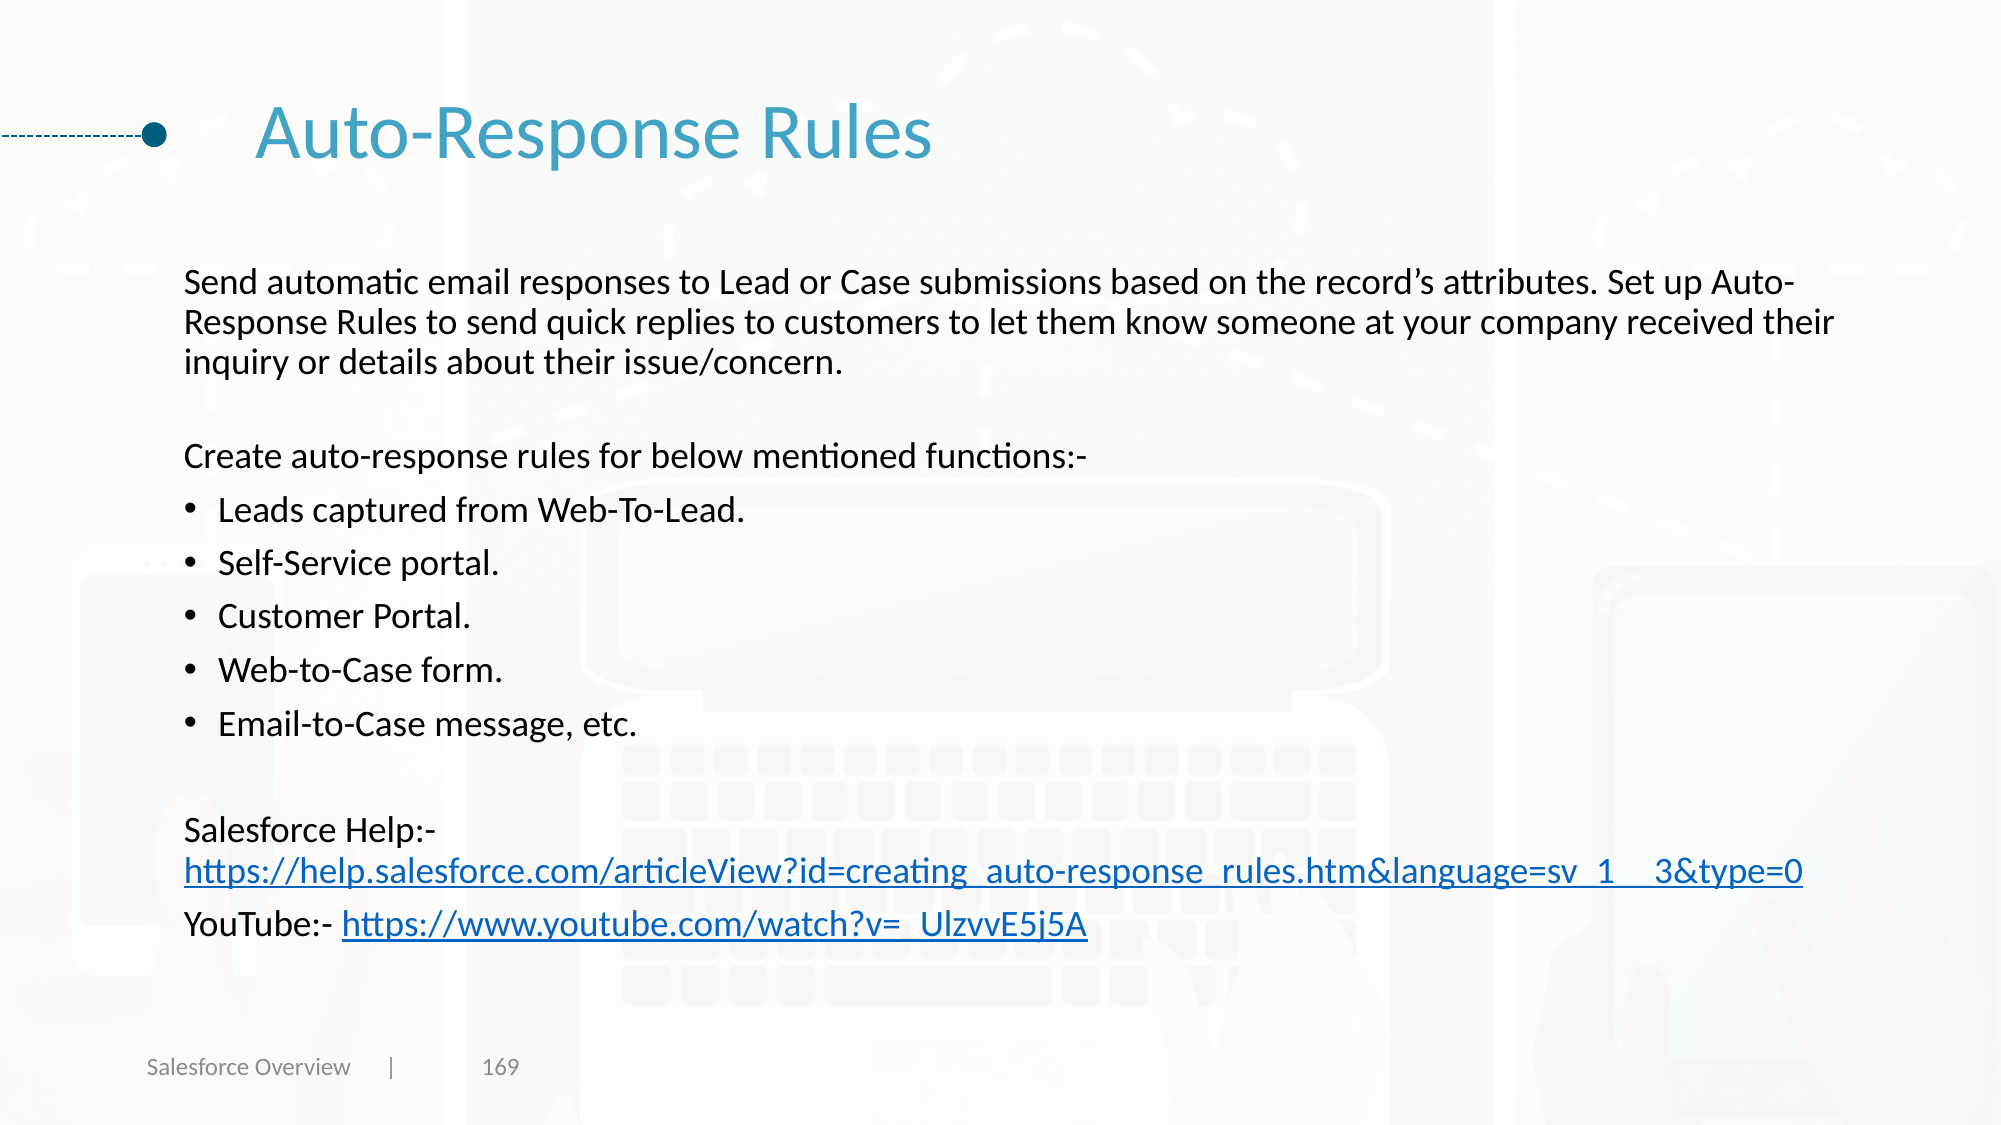

# Auto-Response Rules
Send automatic email responses to Lead or Case submissions based on the record’s attributes. Set up Auto-Response Rules to send quick replies to customers to let them know someone at your company received their inquiry or details about their issue/concern.
Create auto-response rules for below mentioned functions:-
Leads captured from Web-To-Lead.
Self-Service portal.
Customer Portal.
Web-to-Case form.
Email-to-Case message, etc.

Salesforce Help:- https://help.salesforce.com/articleView?id=creating_auto-response_rules.htm&language=sv_1__3&type=0
YouTube:- https://www.youtube.com/watch?v=_UlzvvE5j5A

Salesforce Overview      |
169